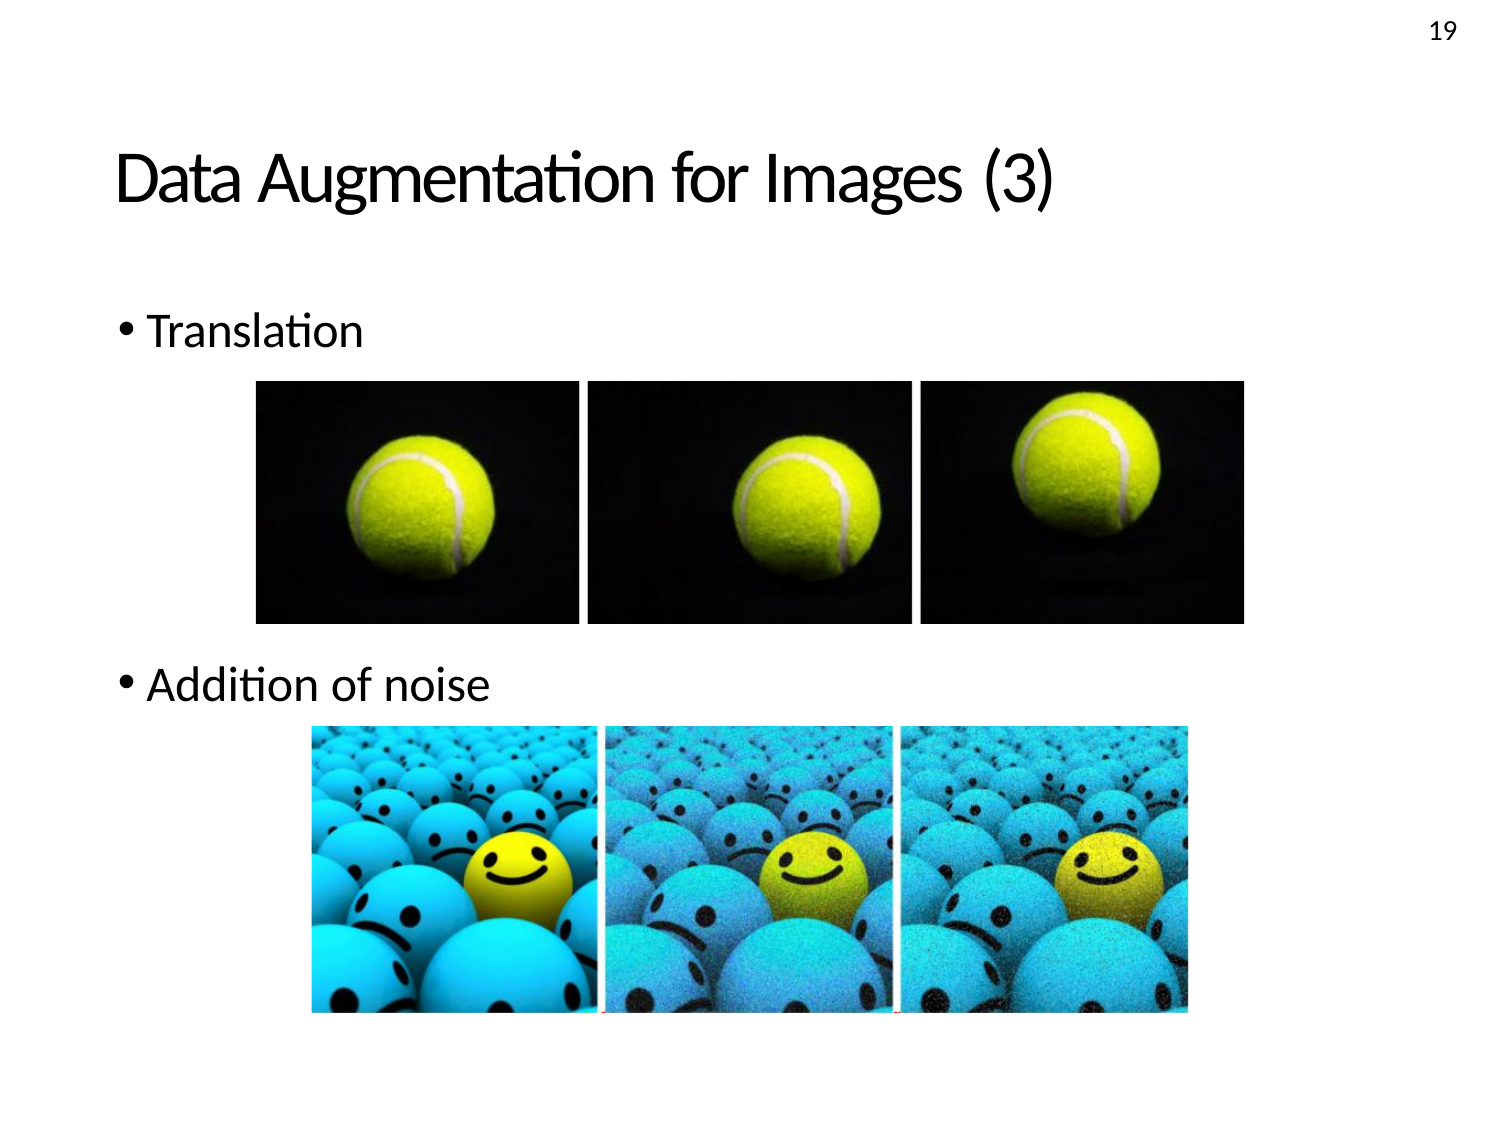

19
Data Augmentation for Images (3)
Translation

Addition of noise